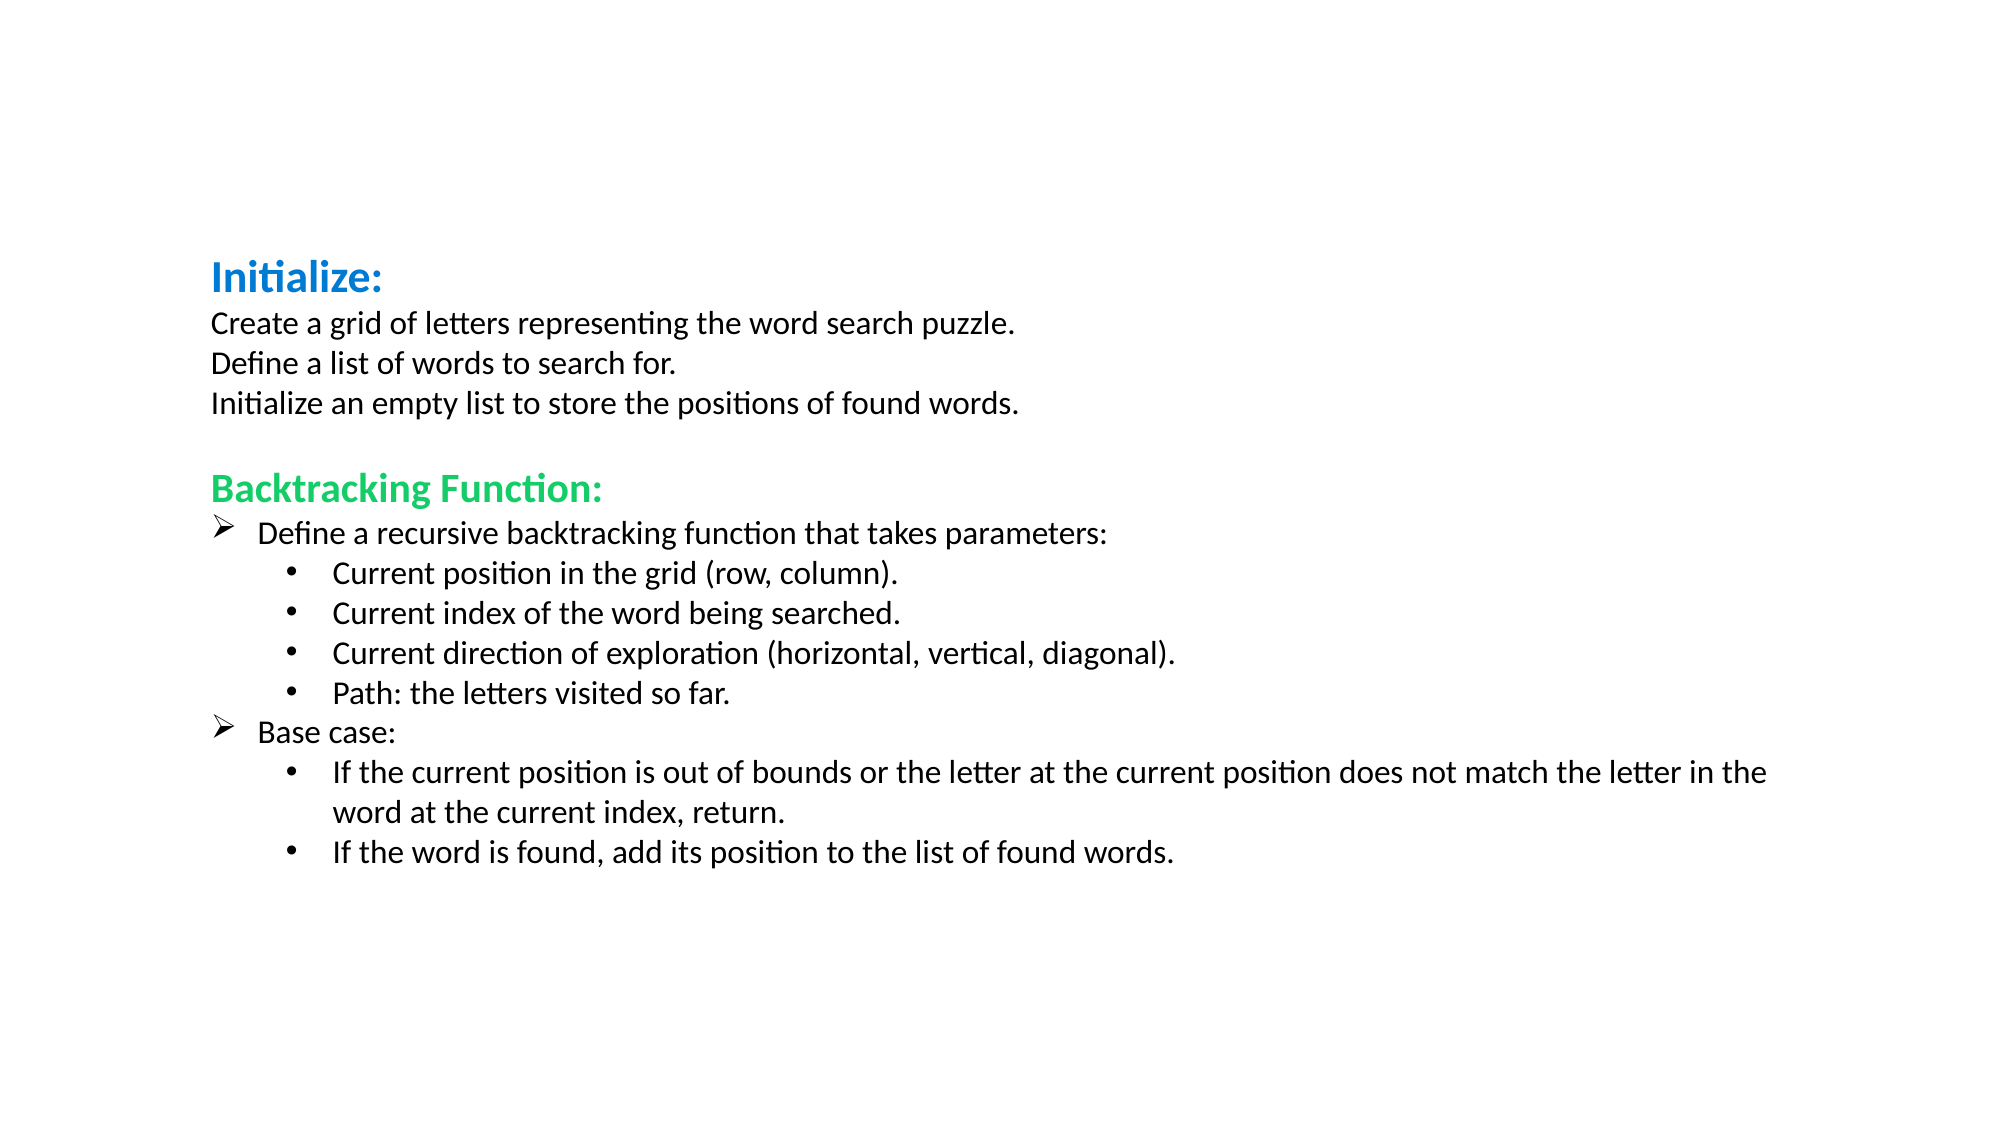

Initialize:
Create a grid of letters representing the word search puzzle.
Define a list of words to search for.
Initialize an empty list to store the positions of found words.

Backtracking Function:
Define a recursive backtracking function that takes parameters:
Current position in the grid (row, column).
Current index of the word being searched.
Current direction of exploration (horizontal, vertical, diagonal).
Path: the letters visited so far.
Base case:
If the current position is out of bounds or the letter at the current position does not match the letter in the word at the current index, return.
If the word is found, add its position to the list of found words.